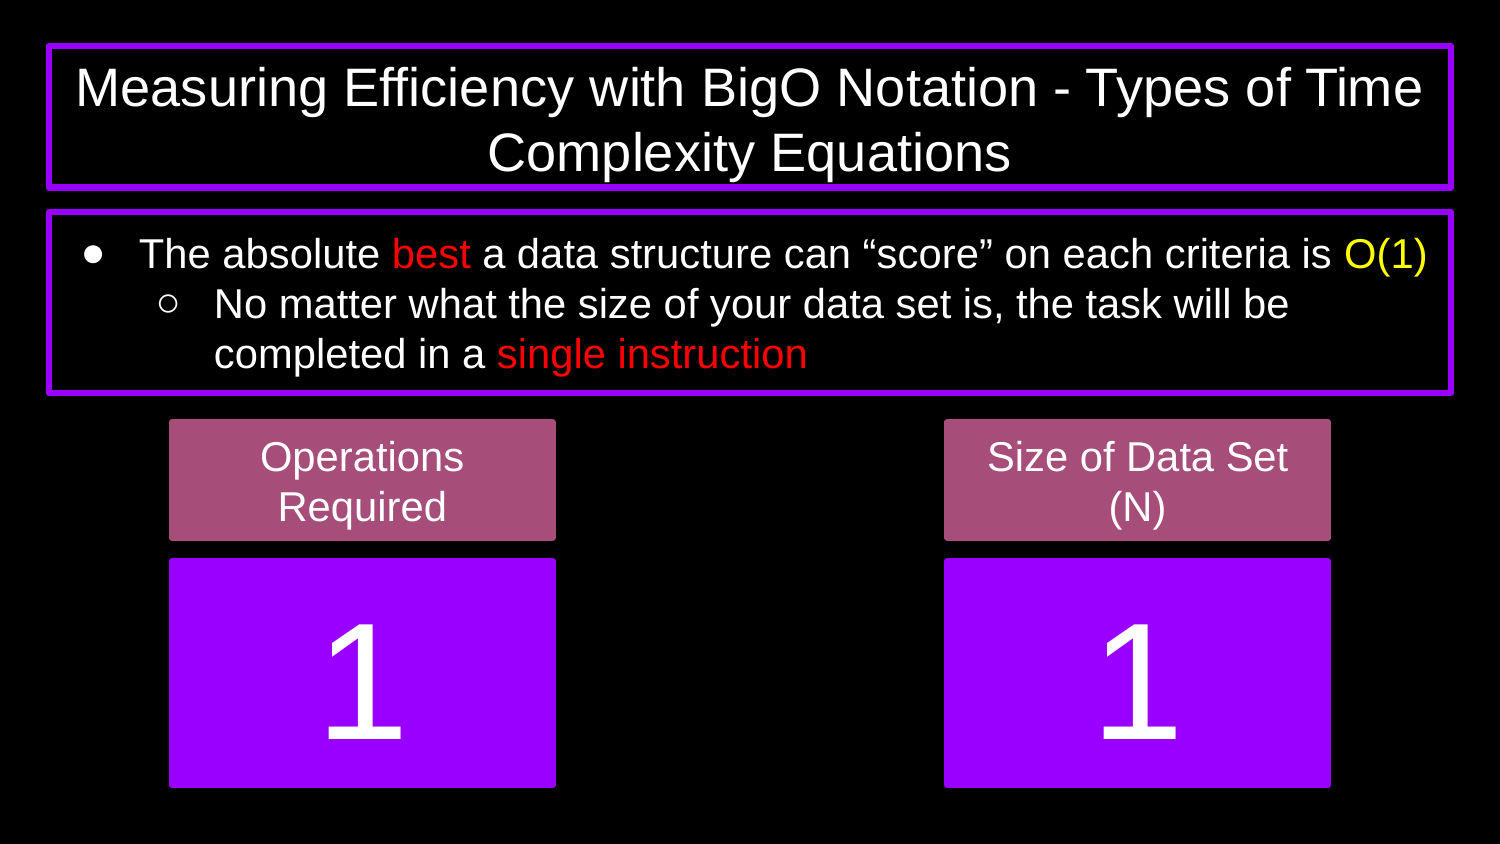

Measuring Efficiency with BigO Notation - Types of Time Complexity Equations
The absolute best a data structure can “score” on each criteria is O(1)
No matter what the size of your data set is, the task will be completed in a single instruction
Operations Required
Size of Data Set (N)
# 1
1